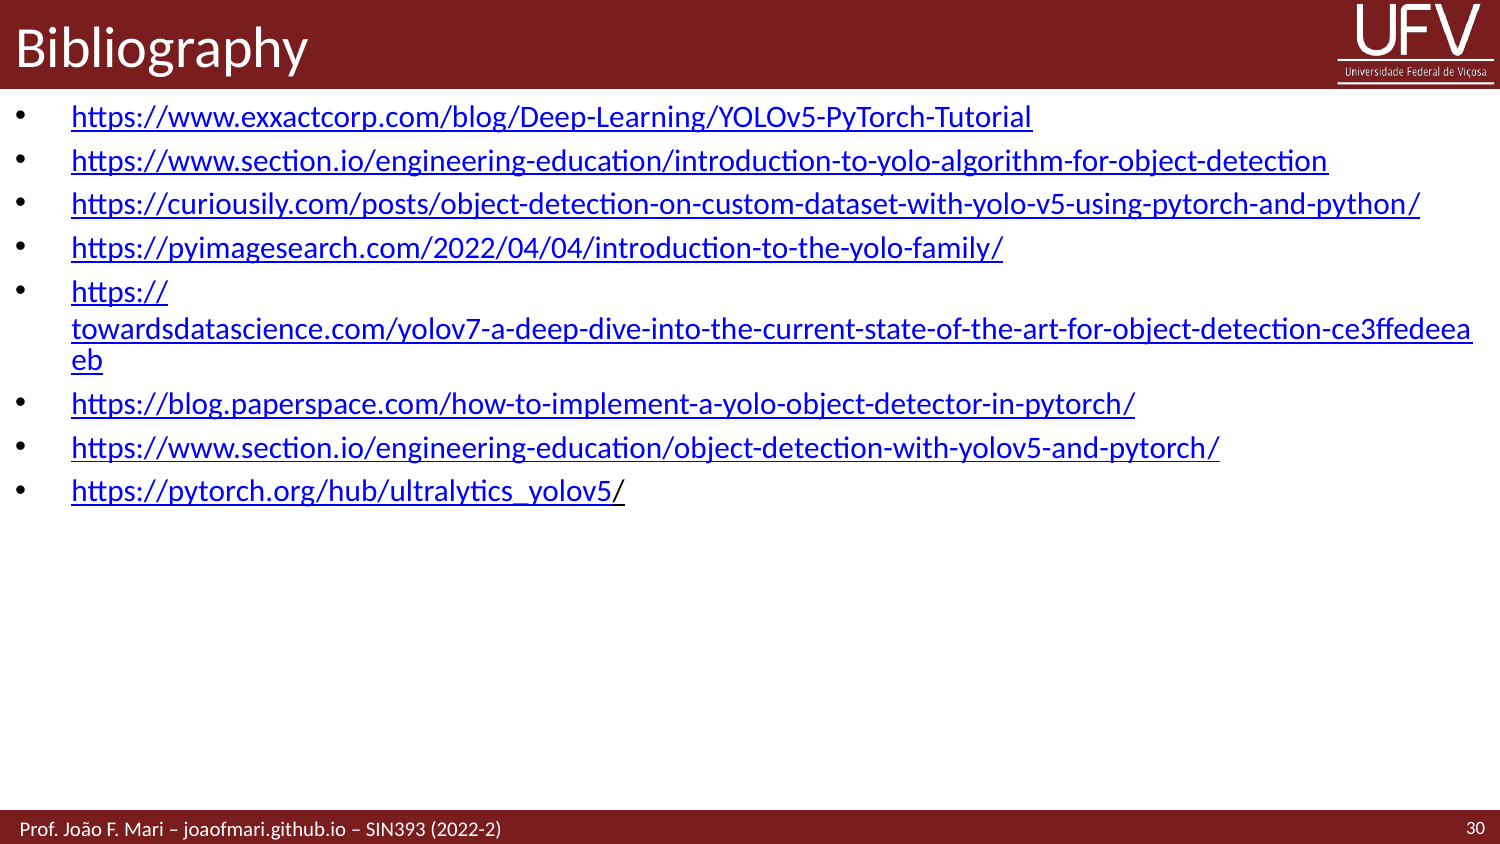

# Bibliography
https://www.exxactcorp.com/blog/Deep-Learning/YOLOv5-PyTorch-Tutorial
https://www.section.io/engineering-education/introduction-to-yolo-algorithm-for-object-detection
https://curiousily.com/posts/object-detection-on-custom-dataset-with-yolo-v5-using-pytorch-and-python/
https://pyimagesearch.com/2022/04/04/introduction-to-the-yolo-family/
https://towardsdatascience.com/yolov7-a-deep-dive-into-the-current-state-of-the-art-for-object-detection-ce3ffedeeaeb
https://blog.paperspace.com/how-to-implement-a-yolo-object-detector-in-pytorch/
https://www.section.io/engineering-education/object-detection-with-yolov5-and-pytorch/
https://pytorch.org/hub/ultralytics_yolov5/

30
 Prof. João F. Mari – joaofmari.github.io – SIN393 (2022-2)